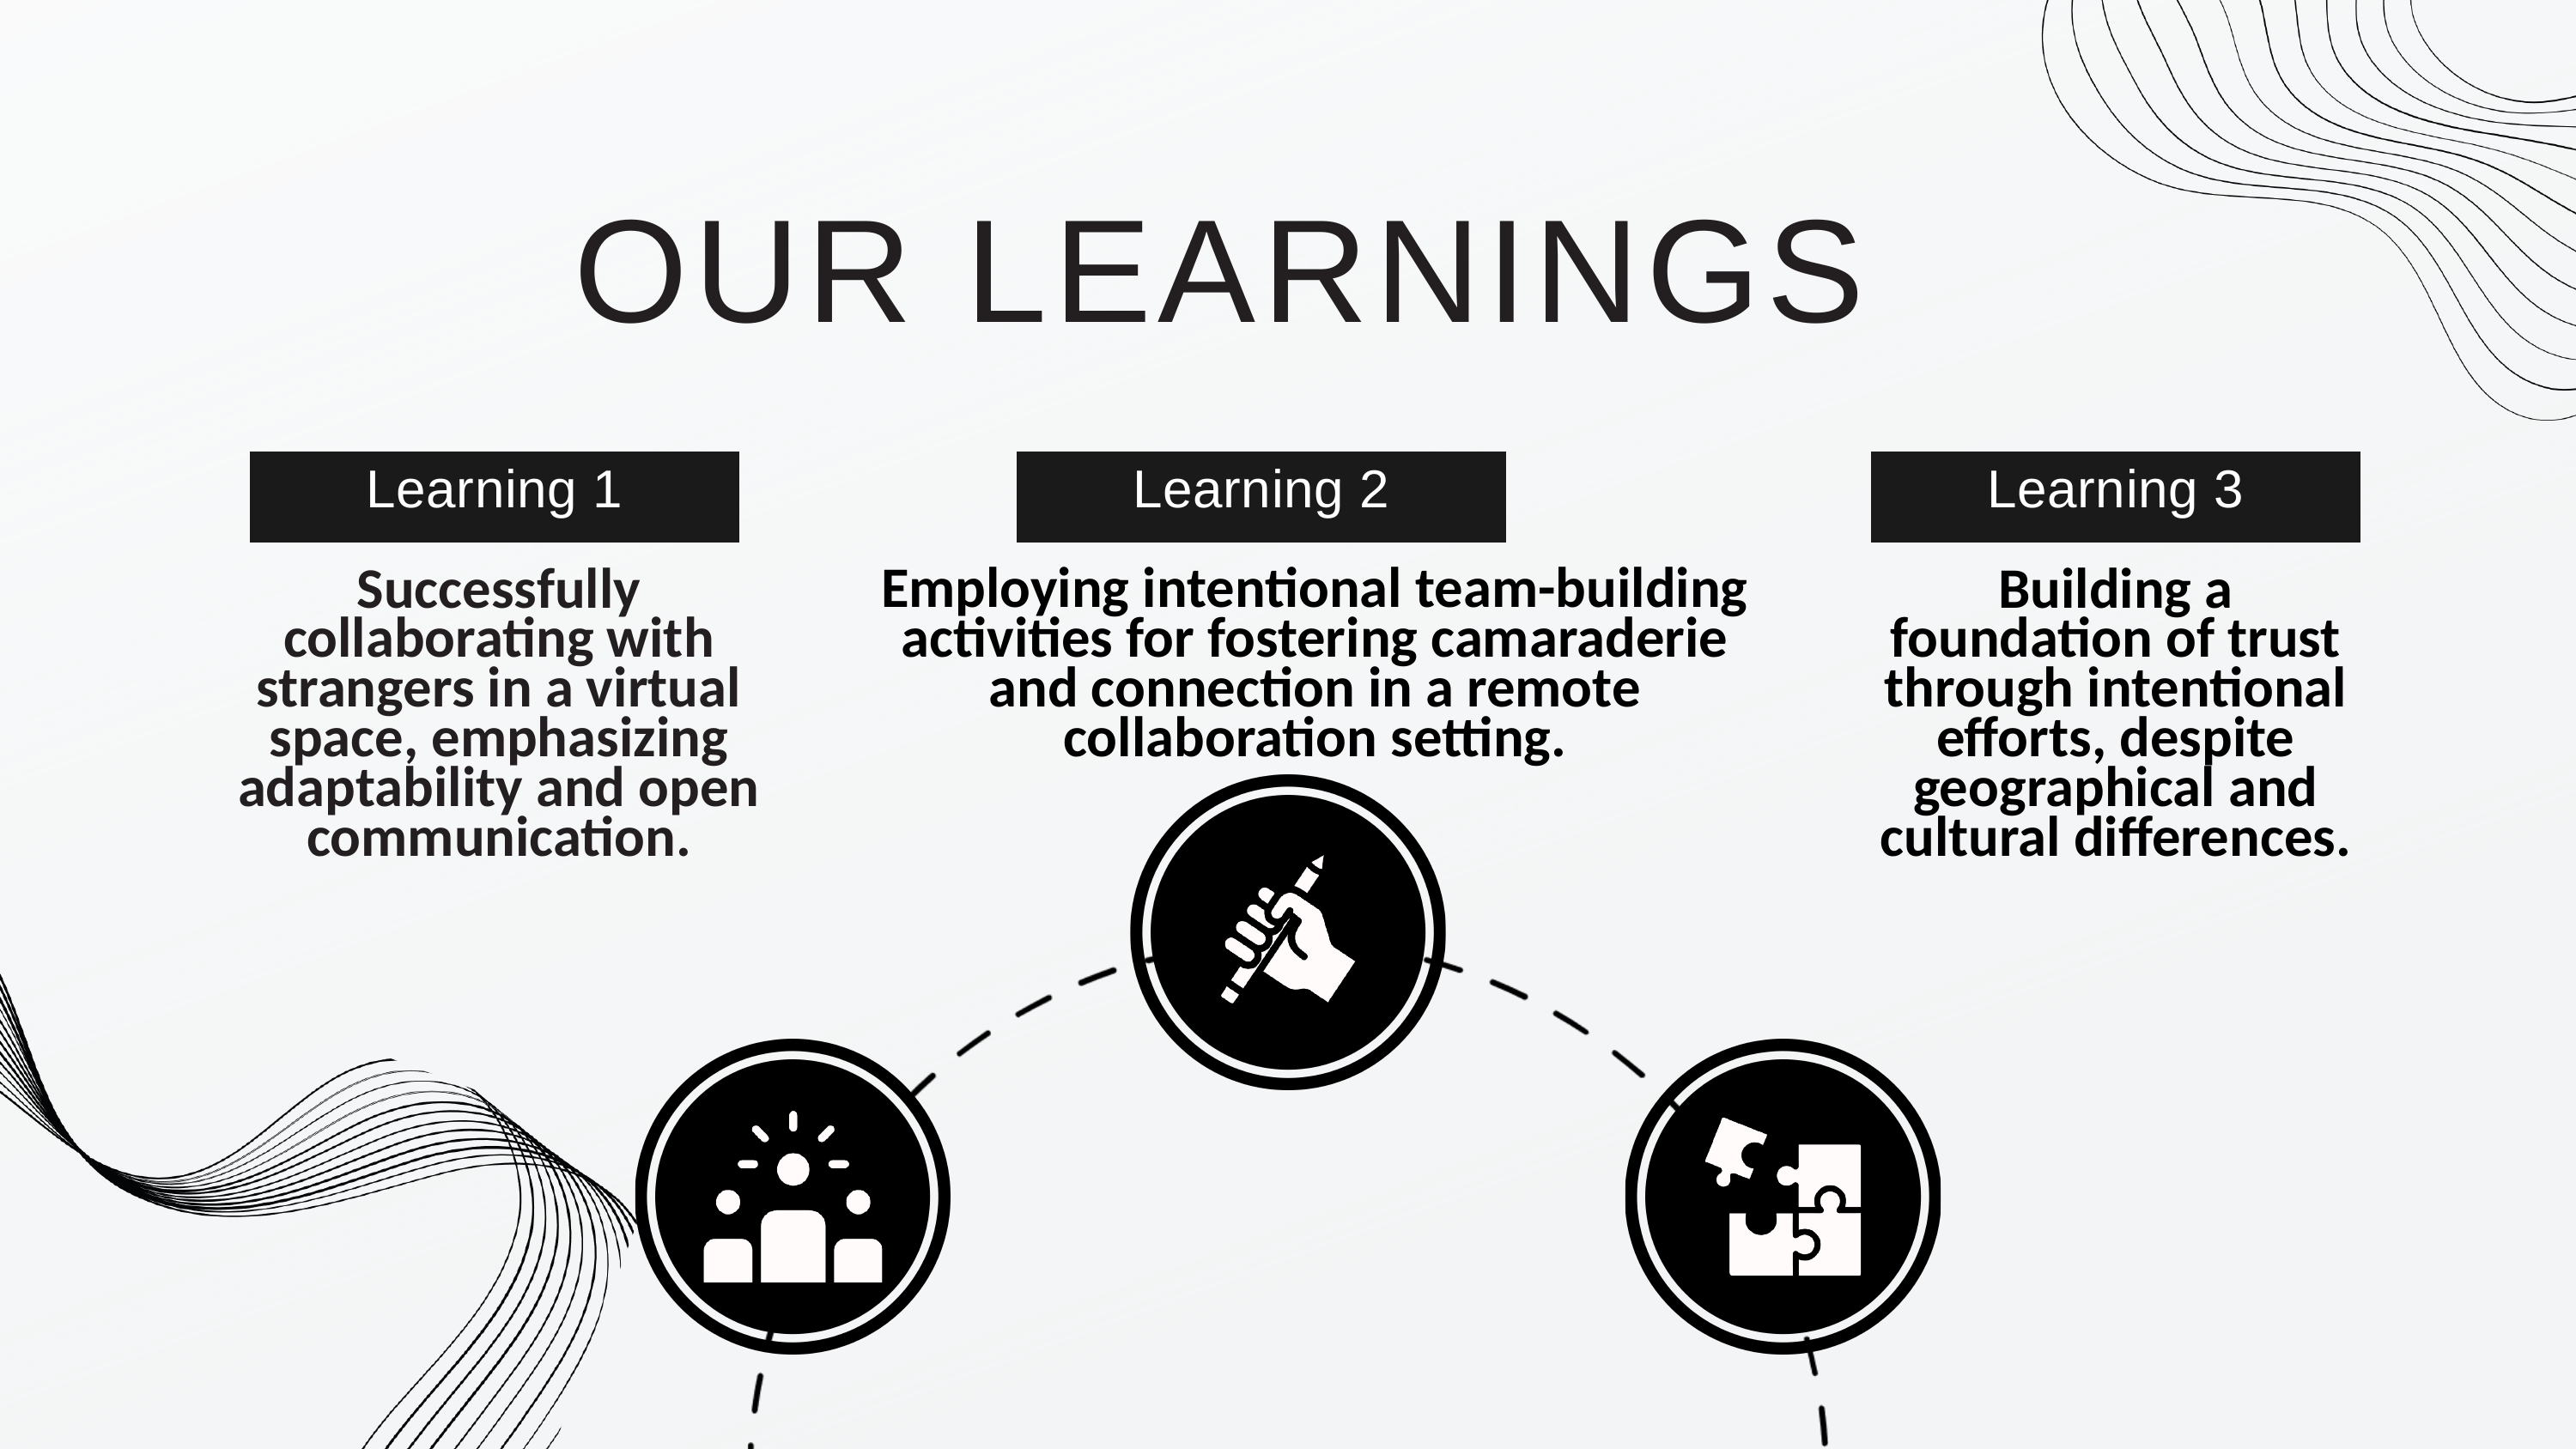

OUR LEARNINGS

Learning 1

Learning 2

Learning 3
Employing intentional team-building activities for fostering camaraderie and connection in a remote collaboration setting.
Successfully collaborating with strangers in a virtual space, emphasizing adaptability and open communication.
Building a foundation of trust through intentional efforts, despite geographical and cultural differences.